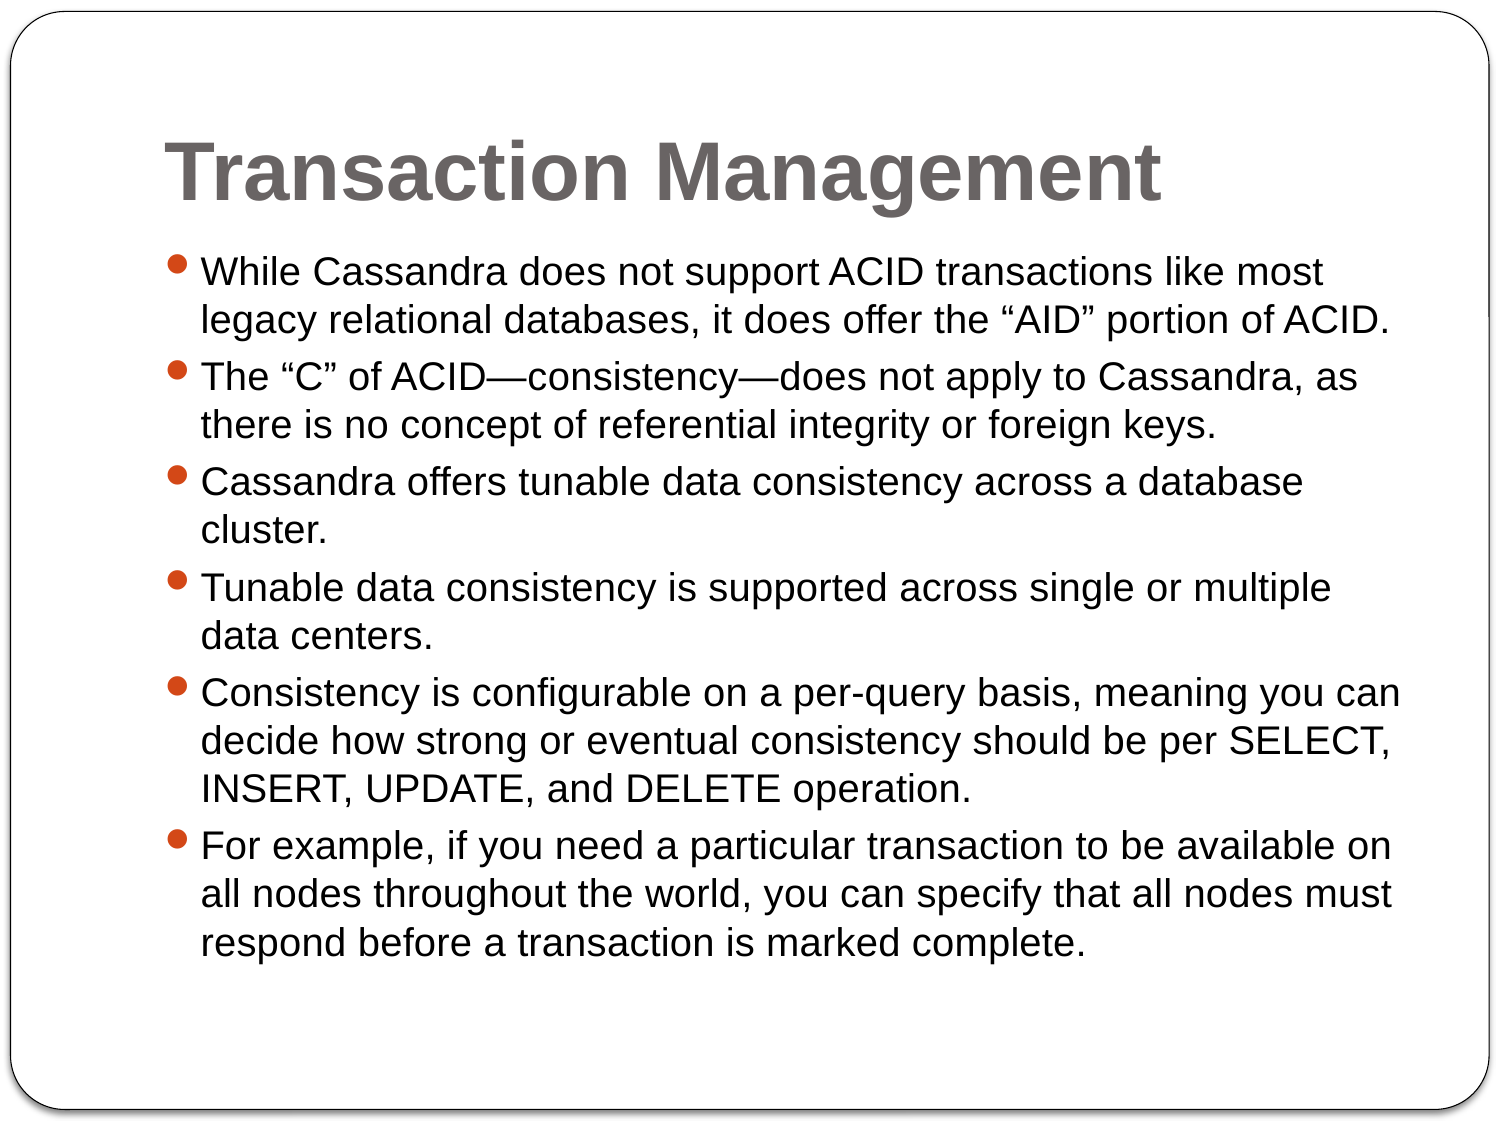

# Transaction Management
While Cassandra does not support ACID transactions like most legacy relational databases, it does offer the “AID” portion of ACID.
The “C” of ACID—​consistency—​does not apply to Cassandra, as there is no concept of referential integrity or foreign keys.
Cassandra offers tunable data consistency across a database cluster.
Tunable data consistency is supported across single or multiple data centers.
Consistency is configurable on a per-query basis, meaning you can decide how strong or eventual consistency should be per SELECT, INSERT, UPDATE, and DELETE operation.
For example, if you need a particular transaction to be available on all nodes throughout the world, you can specify that all nodes must respond before a transaction is marked complete.